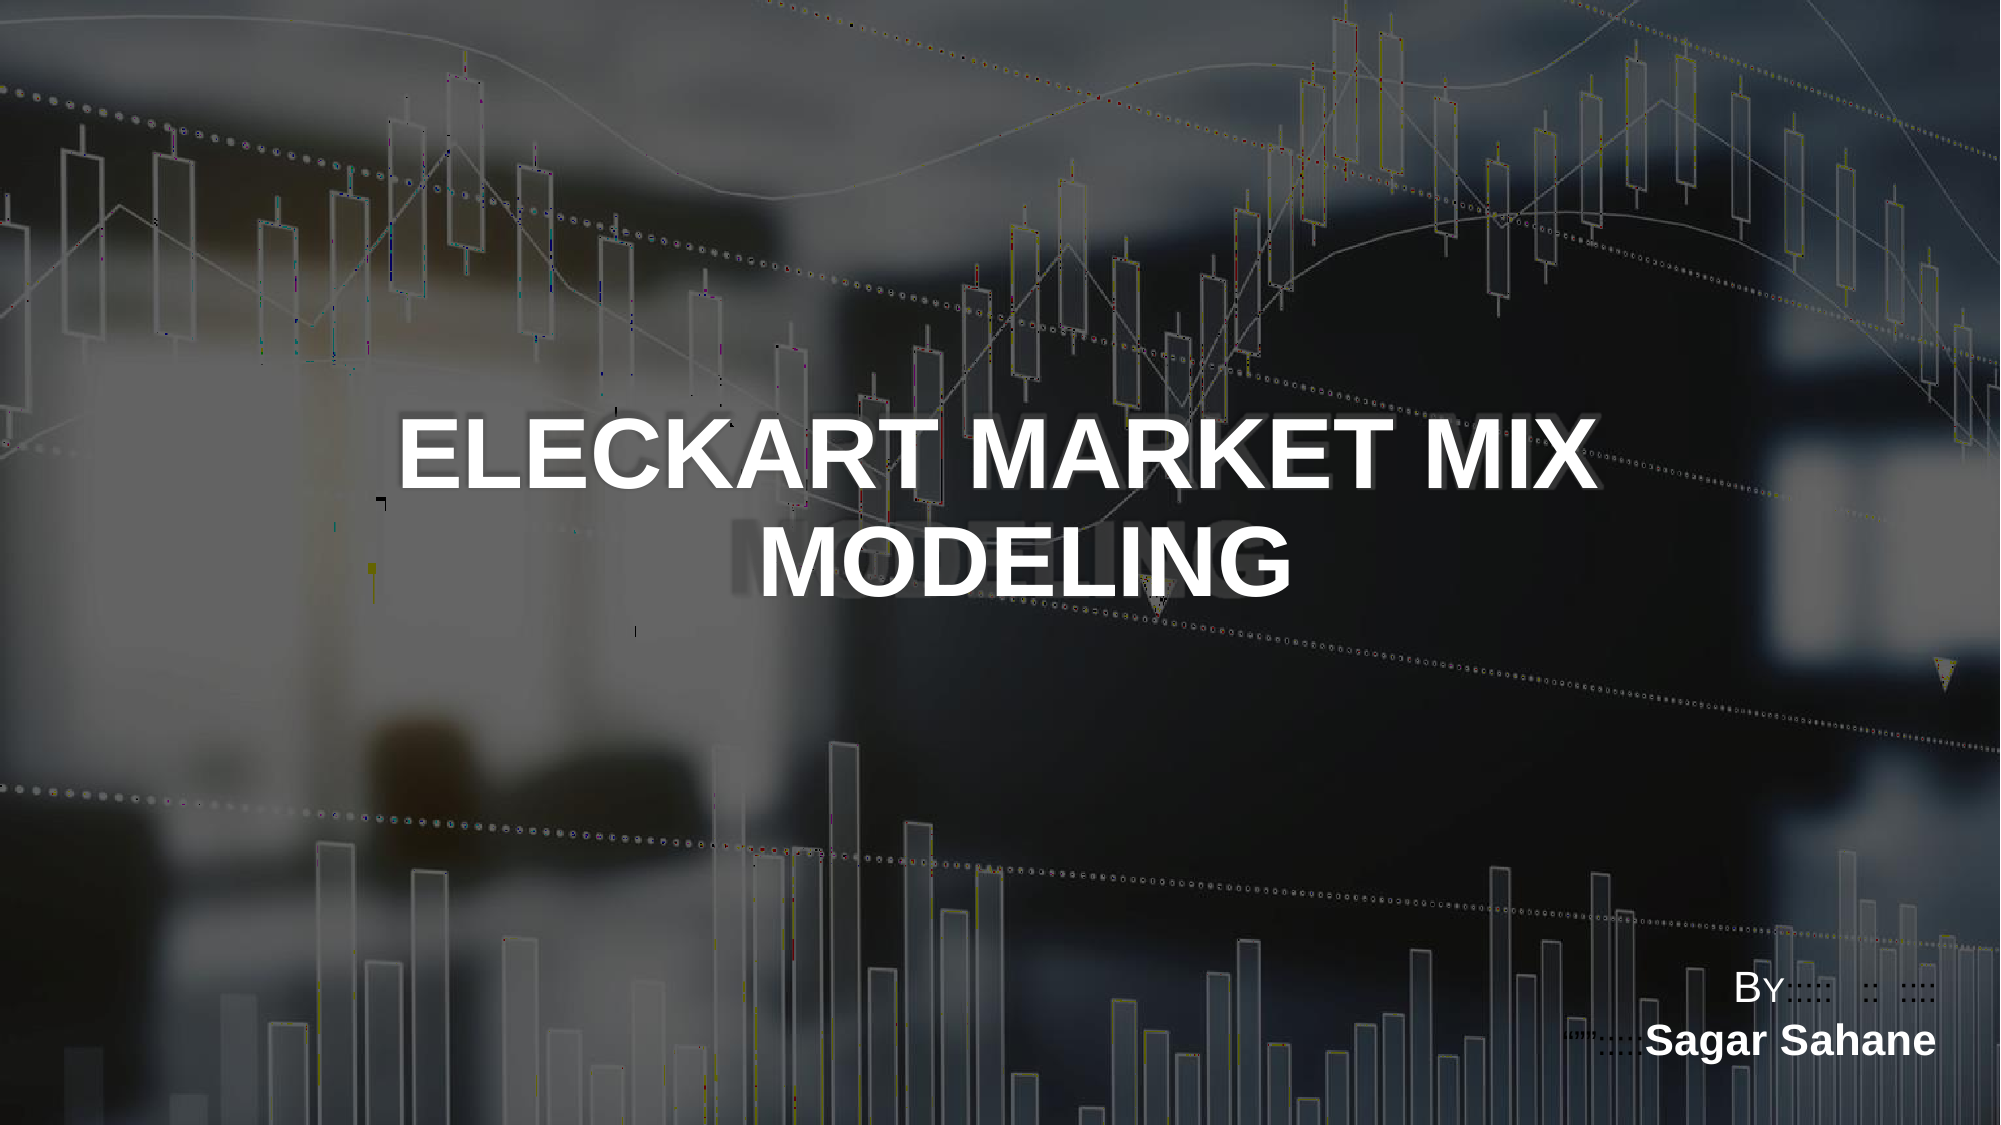

ELECKART MARKET MIX  MODELING
 BY:::::   ::  ::::
 “””:::::Sagar Sahane